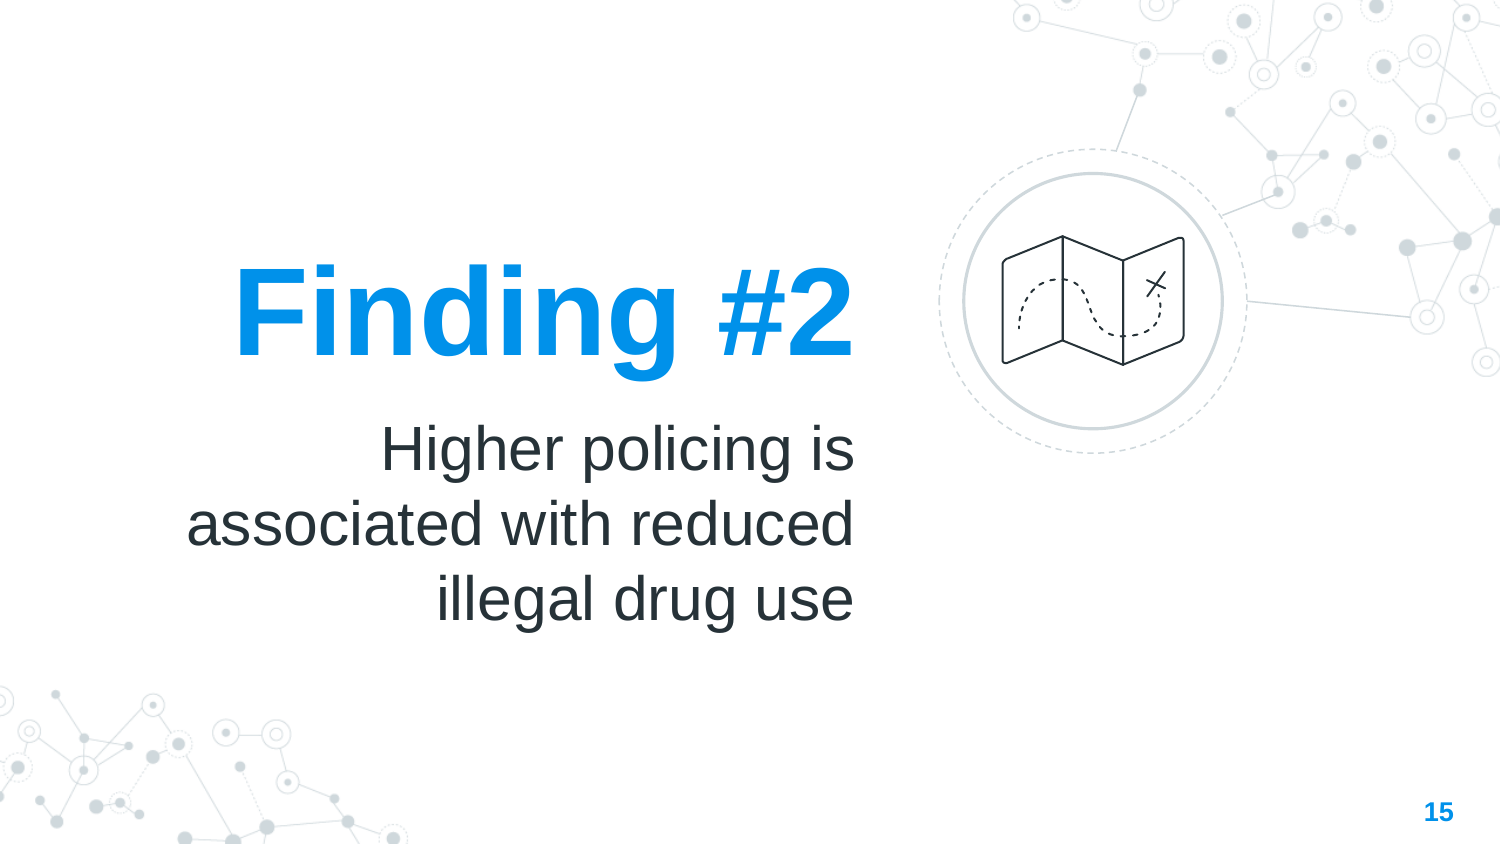

Finding #2

Higher policing is associated with reduced illegal drug use
15